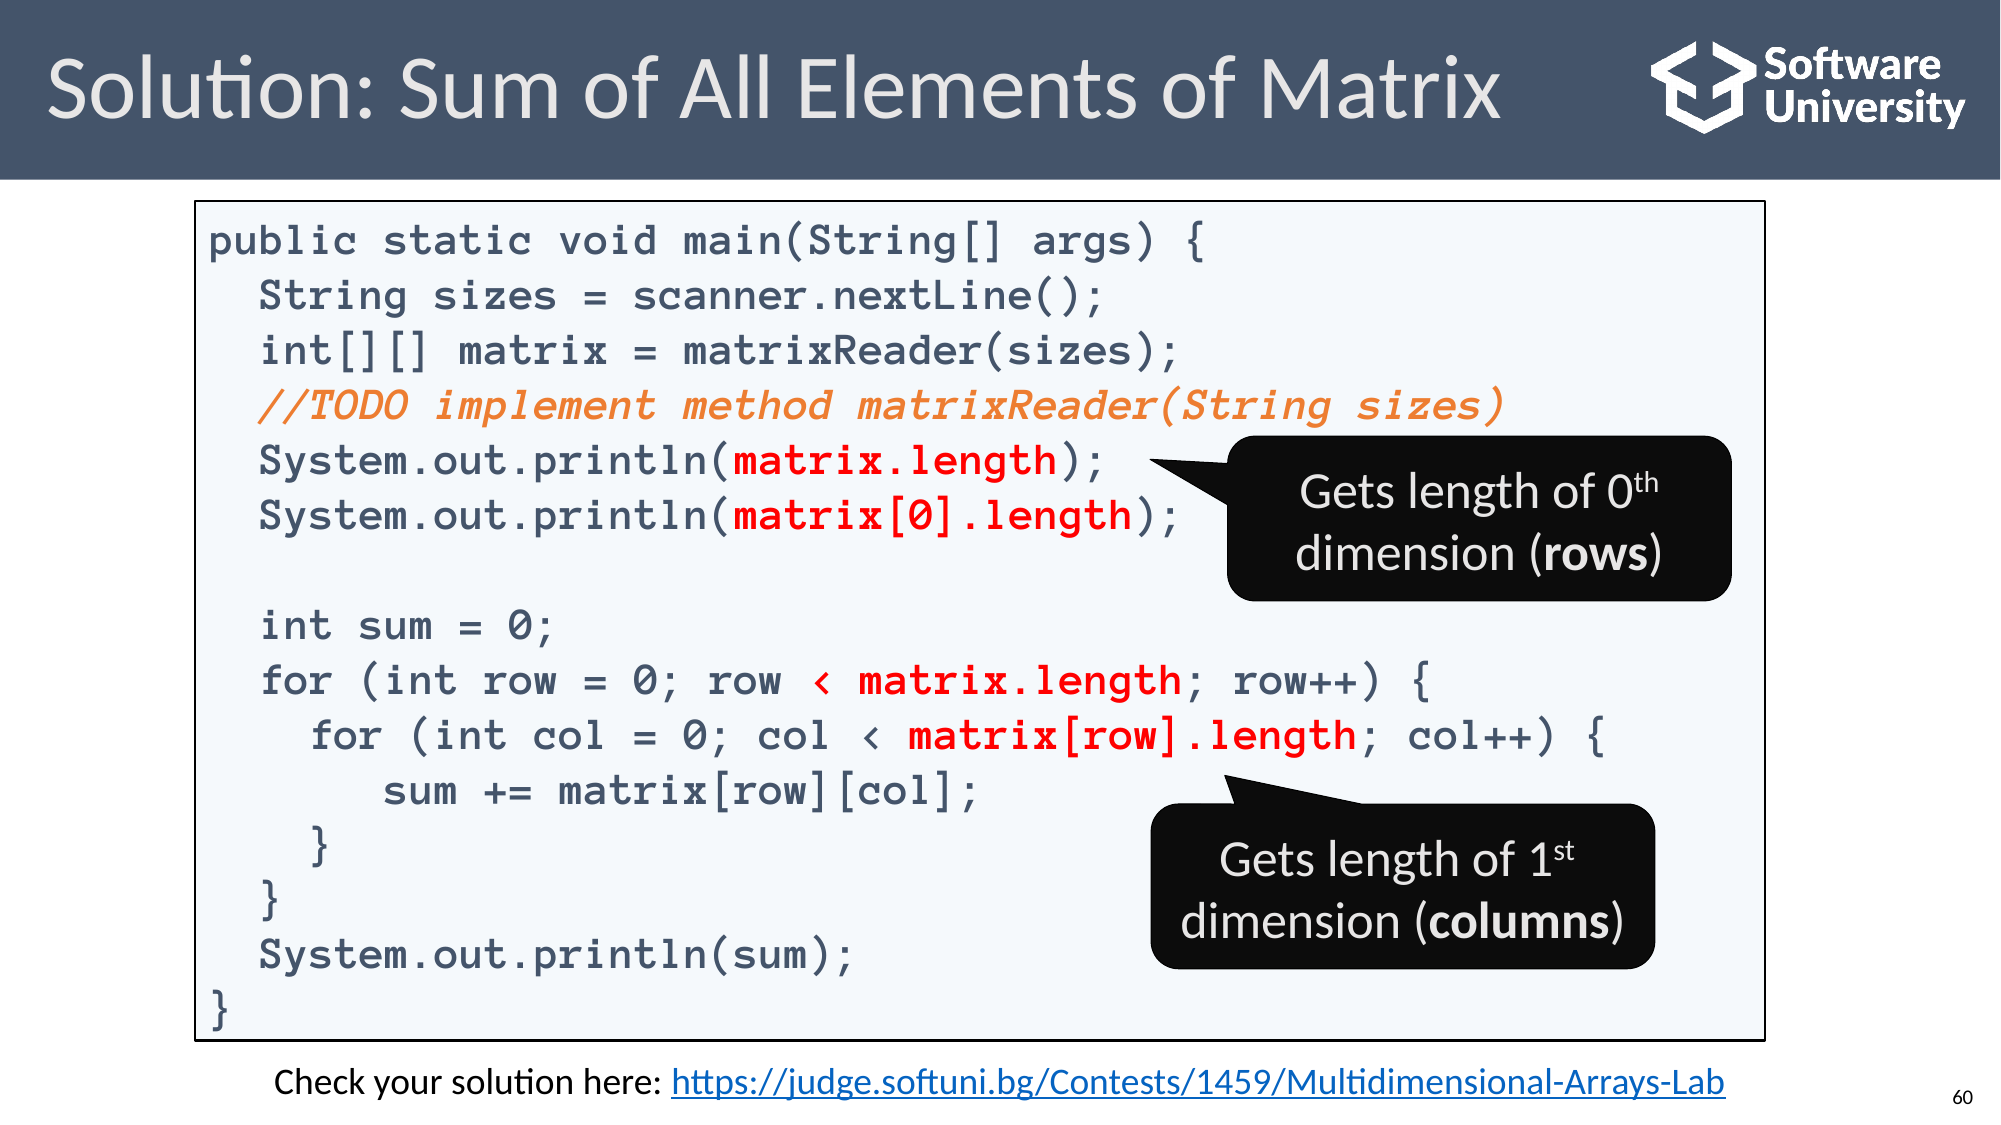

# Solution: Sum of All Elements of Matrix
public static void main(String[] args) {
  String sizes = scanner.nextLine();
  int[][] matrix = matrixReader(sizes);
  //TODO implement method matrixReader(String sizes)
  System.out.println(matrix.length);
  System.out.println(matrix[0].length);

  int sum = 0;
  for (int row = 0; row < matrix.length; row++) {
    for (int col = 0; col < matrix[row].length; col++) {
       sum += matrix[row][col];
    }
  }
  System.out.println(sum);
}
Gets length of 0th dimension (rows)
Gets length of 1st  dimension (columns)
Check your solution here: https://judge.softuni.bg/Contests/1459/Multidimensional-Arrays-Lab
60